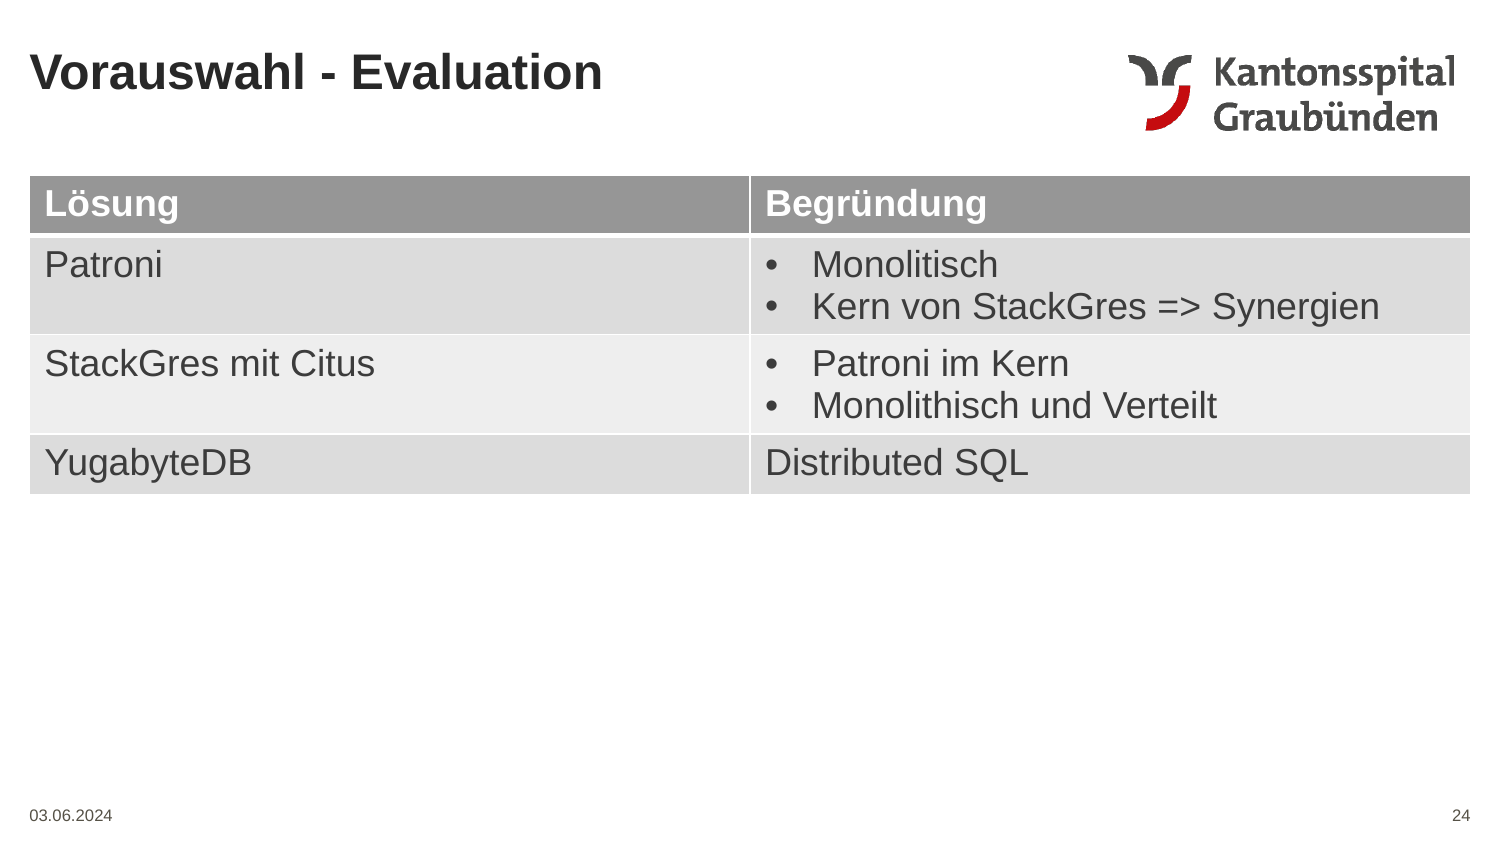

Vorauswahl - Evaluation
| Lösung | Begründung |
| --- | --- |
| Patroni | Monolitisch Kern von StackGres => Synergien |
| StackGres mit Citus | Patroni im Kern Monolithisch und Verteilt |
| YugabyteDB | Distributed SQL |
24
03.06.2024